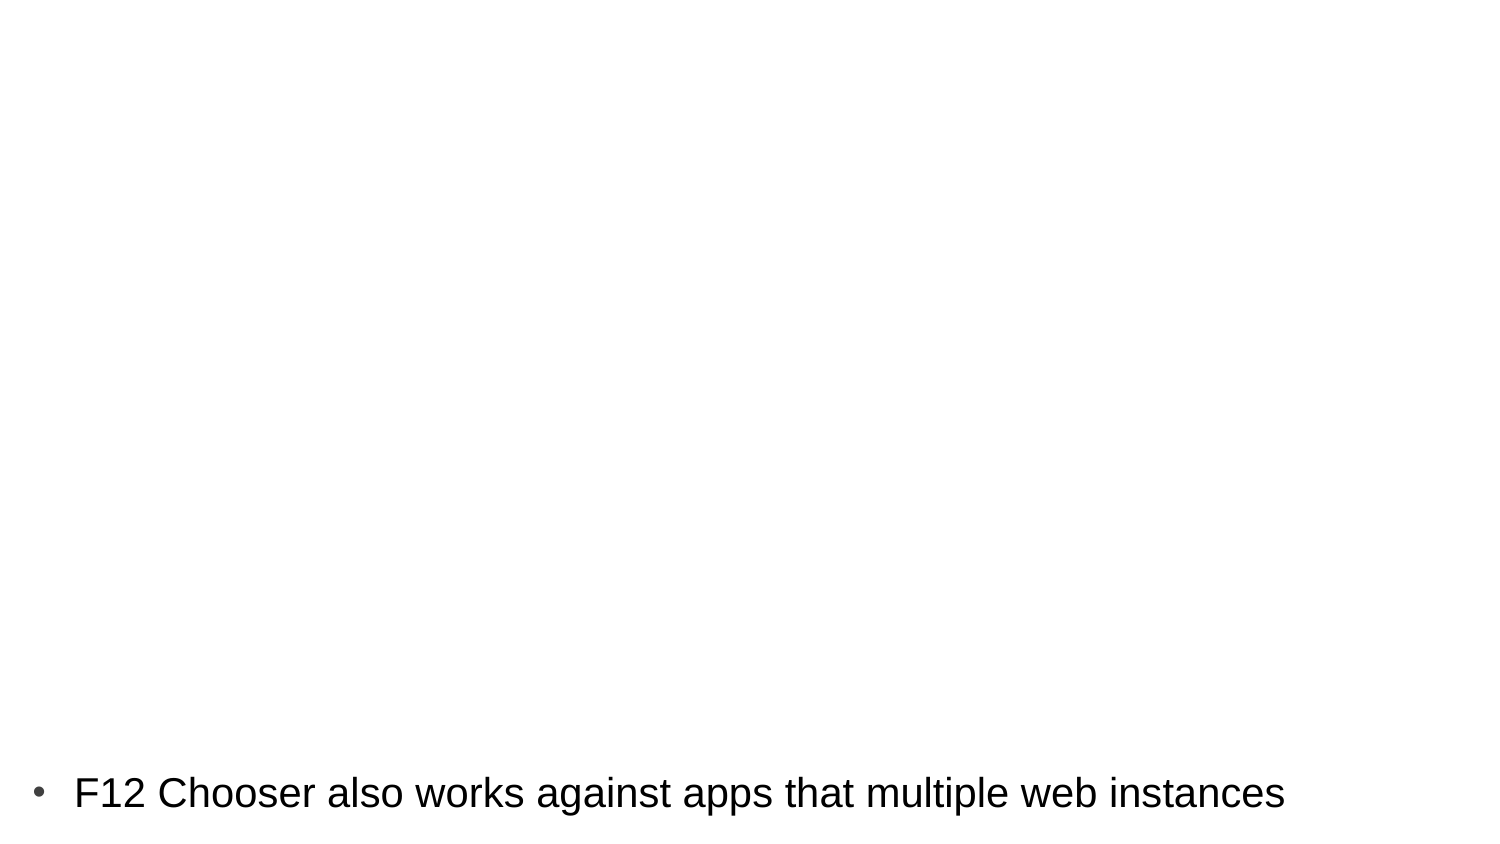

F12 Chooser also works against apps that multiple web instances